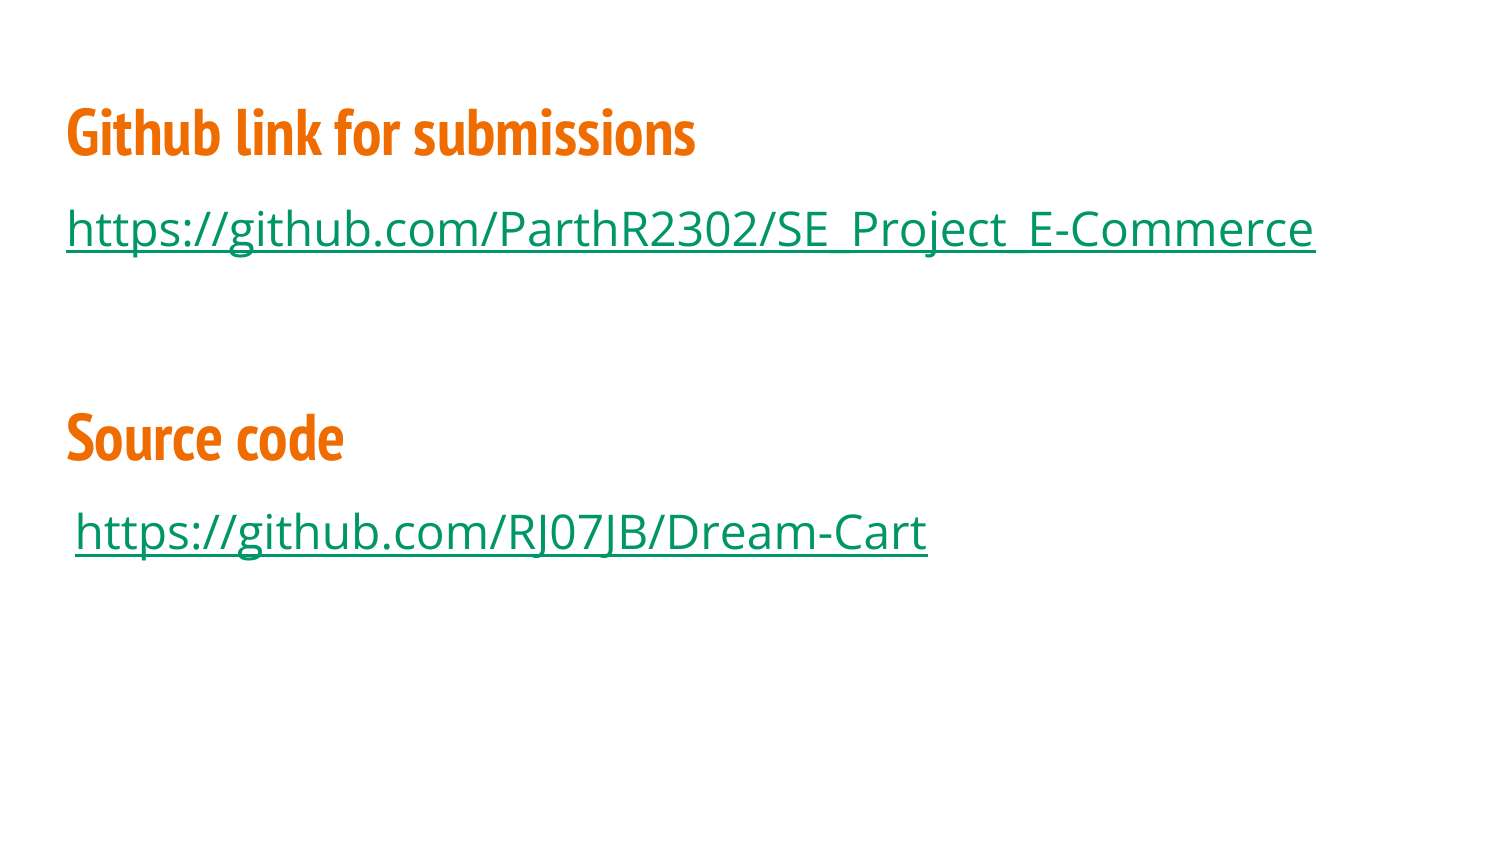

# Github link for submissions
https://github.com/ParthR2302/SE_Project_E-Commerce
Source code
https://github.com/RJ07JB/Dream-Cart